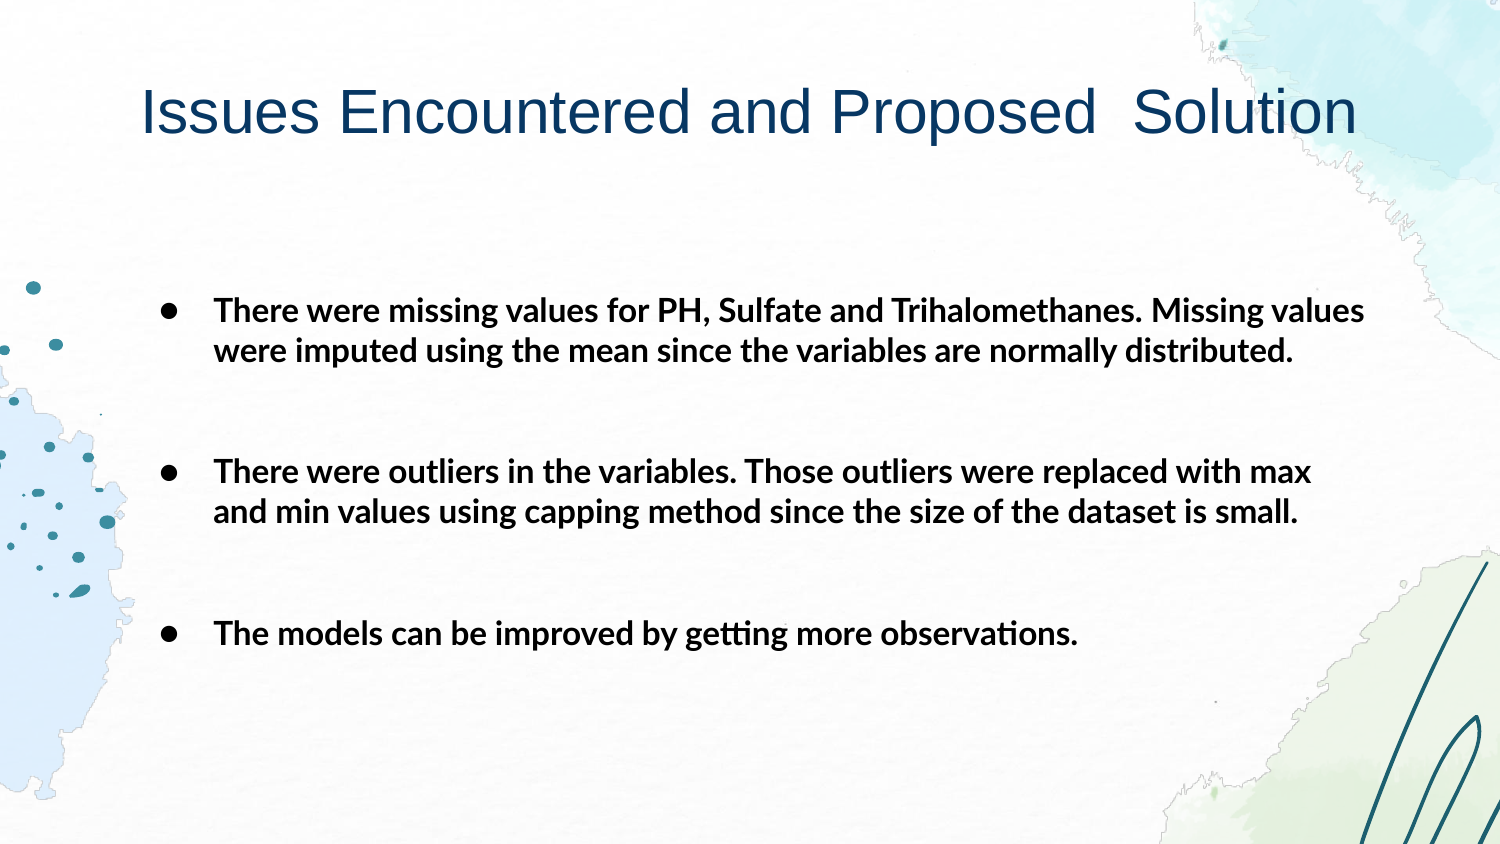

# Issues Encountered and Proposed  Solution
There were missing values for PH, Sulfate and Trihalomethanes. Missing values were imputed using the mean since the variables are normally distributed.

There were outliers in the variables. Those outliers were replaced with max and min values using capping method since the size of the dataset is small.

The models can be improved by getting more observations.